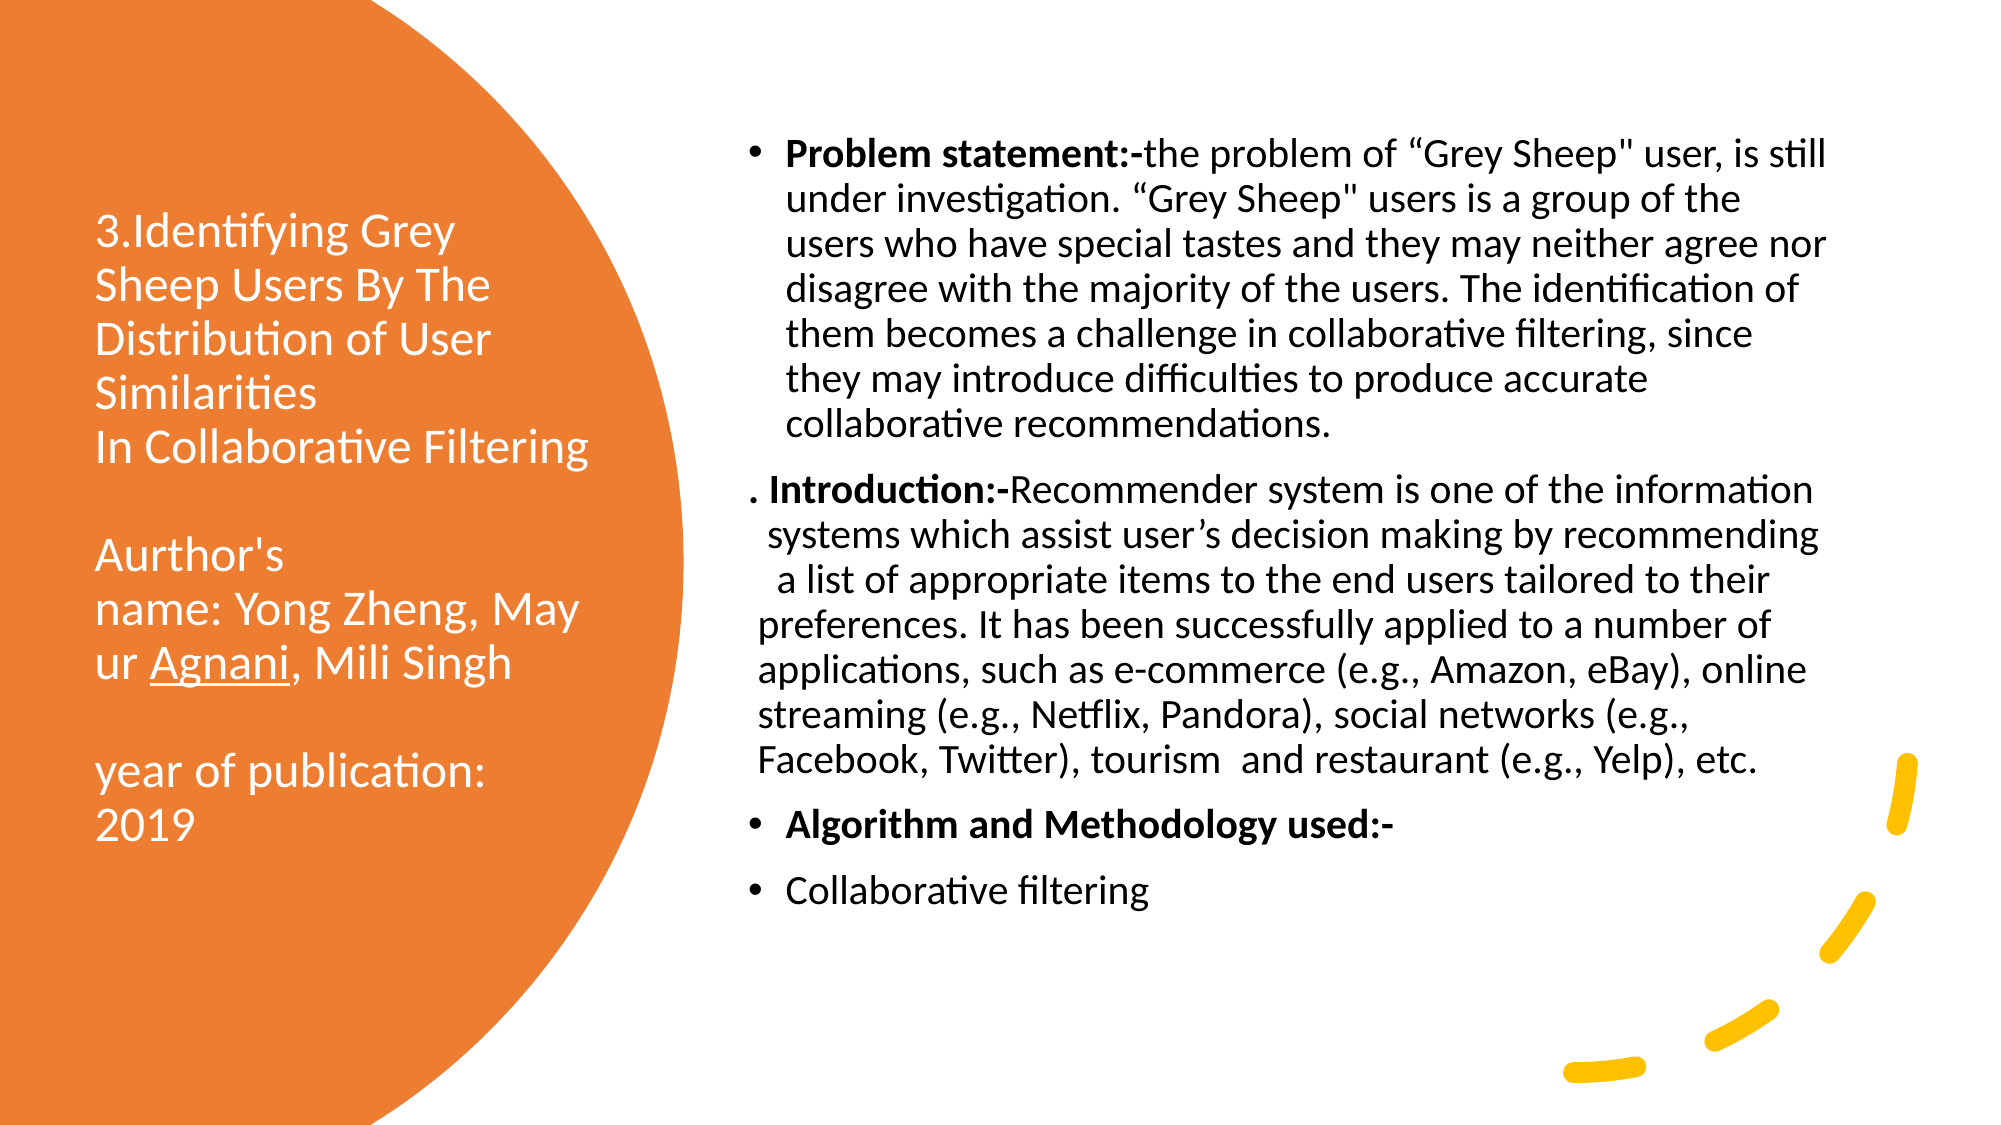

Problem statement:-the problem of “Grey Sheep" user, is still under investigation. “Grey Sheep" users is a group of the users who have special tastes and they may neither agree nor disagree with the majority of the users. The identification of them becomes a challenge in collaborative filtering, since they may introduce difficulties to produce accurate collaborative recommendations.
. Introduction:-Recommender system is one of the information    systems which assist user’s decision making by recommending     a list of appropriate items to the end users tailored to their       preferences. It has been successfully applied to a number of   applications, such as e-commerce (e.g., Amazon, eBay), online   streaming (e.g., Netflix, Pandora), social networks (e.g.,   Facebook, Twitter), tourism  and restaurant (e.g., Yelp), etc.
Algorithm and Methodology used:-
Collaborative filtering

# 3.Identifying Grey Sheep Users By The Distribution of User Similarities In Collaborative Filtering Aurthor's name: Yong Zheng, Mayur Agnani, Mili Singh year of publication: 2019